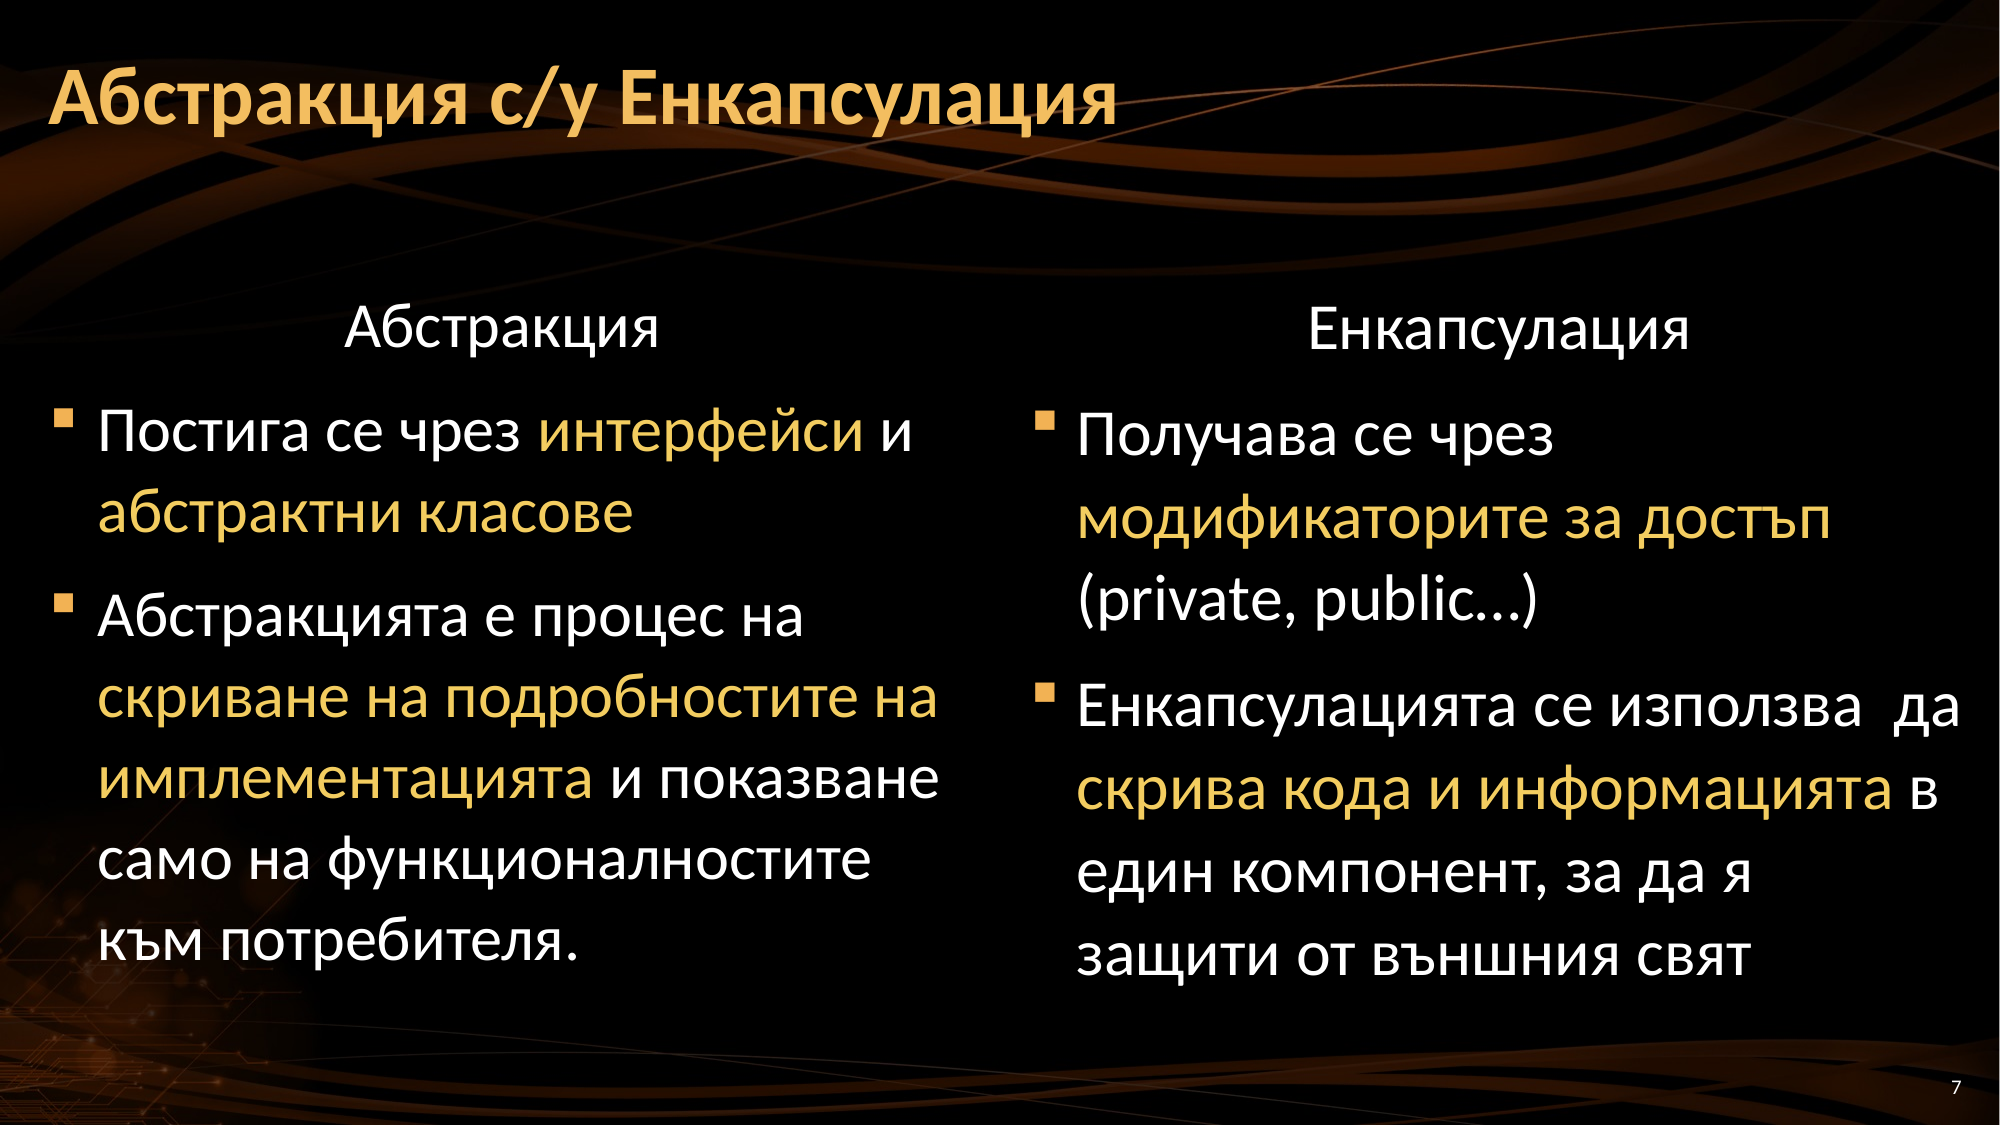

# Абстракция с/у Енкапсулация
Абстракция
Постига се чрез интерфейси и
абстрактни класове
Абстракцията е процес на скриване на подробностите на имплементацията и показване само на функционалностите към потребителя.
Енкапсулация
Получава се чрез модификаторите за достъп (private, public…)
Енкапсулацията се използва  да скрива кода и информацията в един компонент, за да я защити от външния свят
7